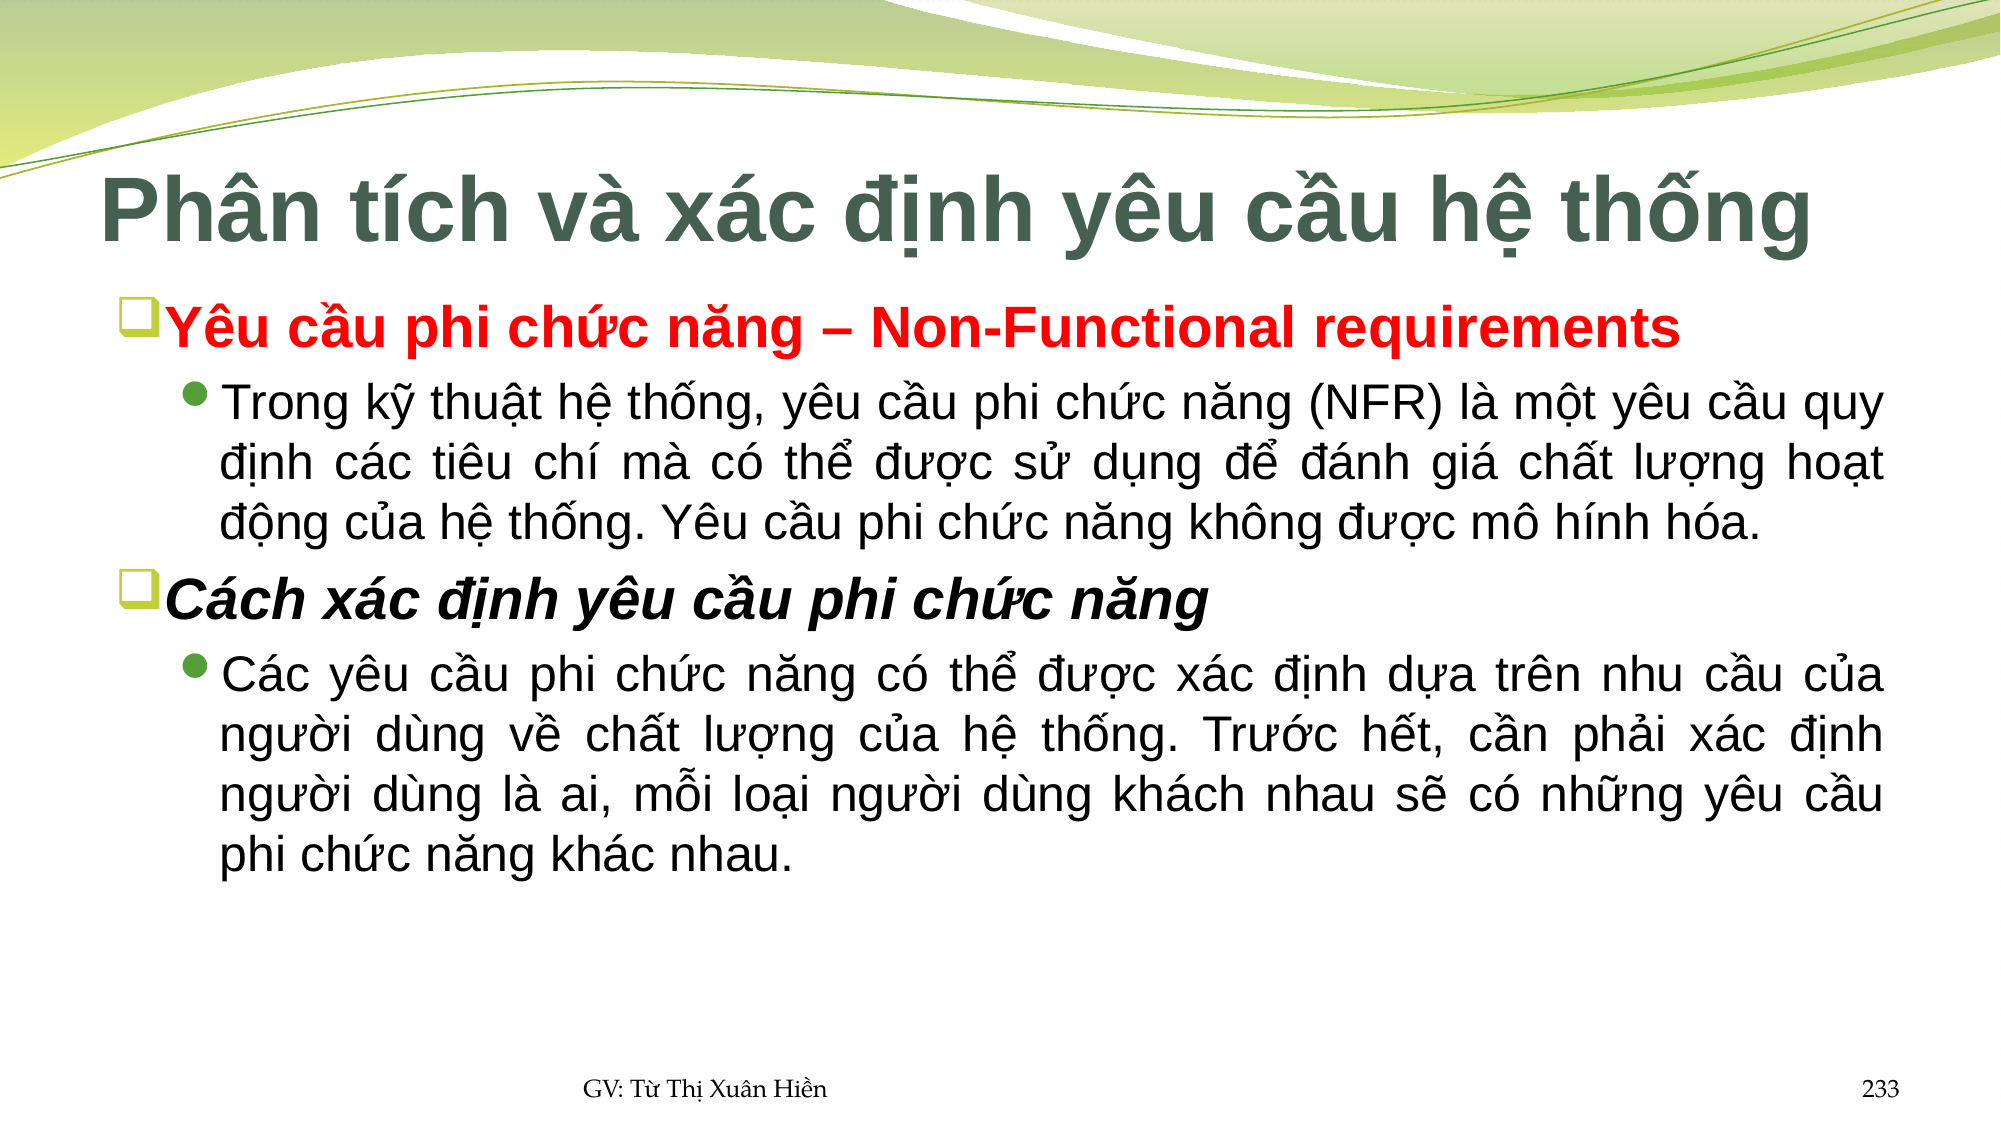

# Phân tích và xác định yêu cầu hệ thống
Yêu cầu phi chức năng – Non-Functional requirements
Trong kỹ thuật hệ thống, yêu cầu phi chức năng (NFR) là một yêu cầu quy định các tiêu chí mà có thể được sử dụng để đánh giá chất lượng hoạt động của hệ thống. Yêu cầu phi chức năng không được mô hính hóa.
Cách xác định yêu cầu phi chức năng
Các yêu cầu phi chức năng có thể được xác định dựa trên nhu cầu của người dùng về chất lượng của hệ thống. Trước hết, cần phải xác định người dùng là ai, mỗi loại người dùng khách nhau sẽ có những yêu cầu phi chức năng khác nhau.
GV: Từ Thị Xuân Hiền
233